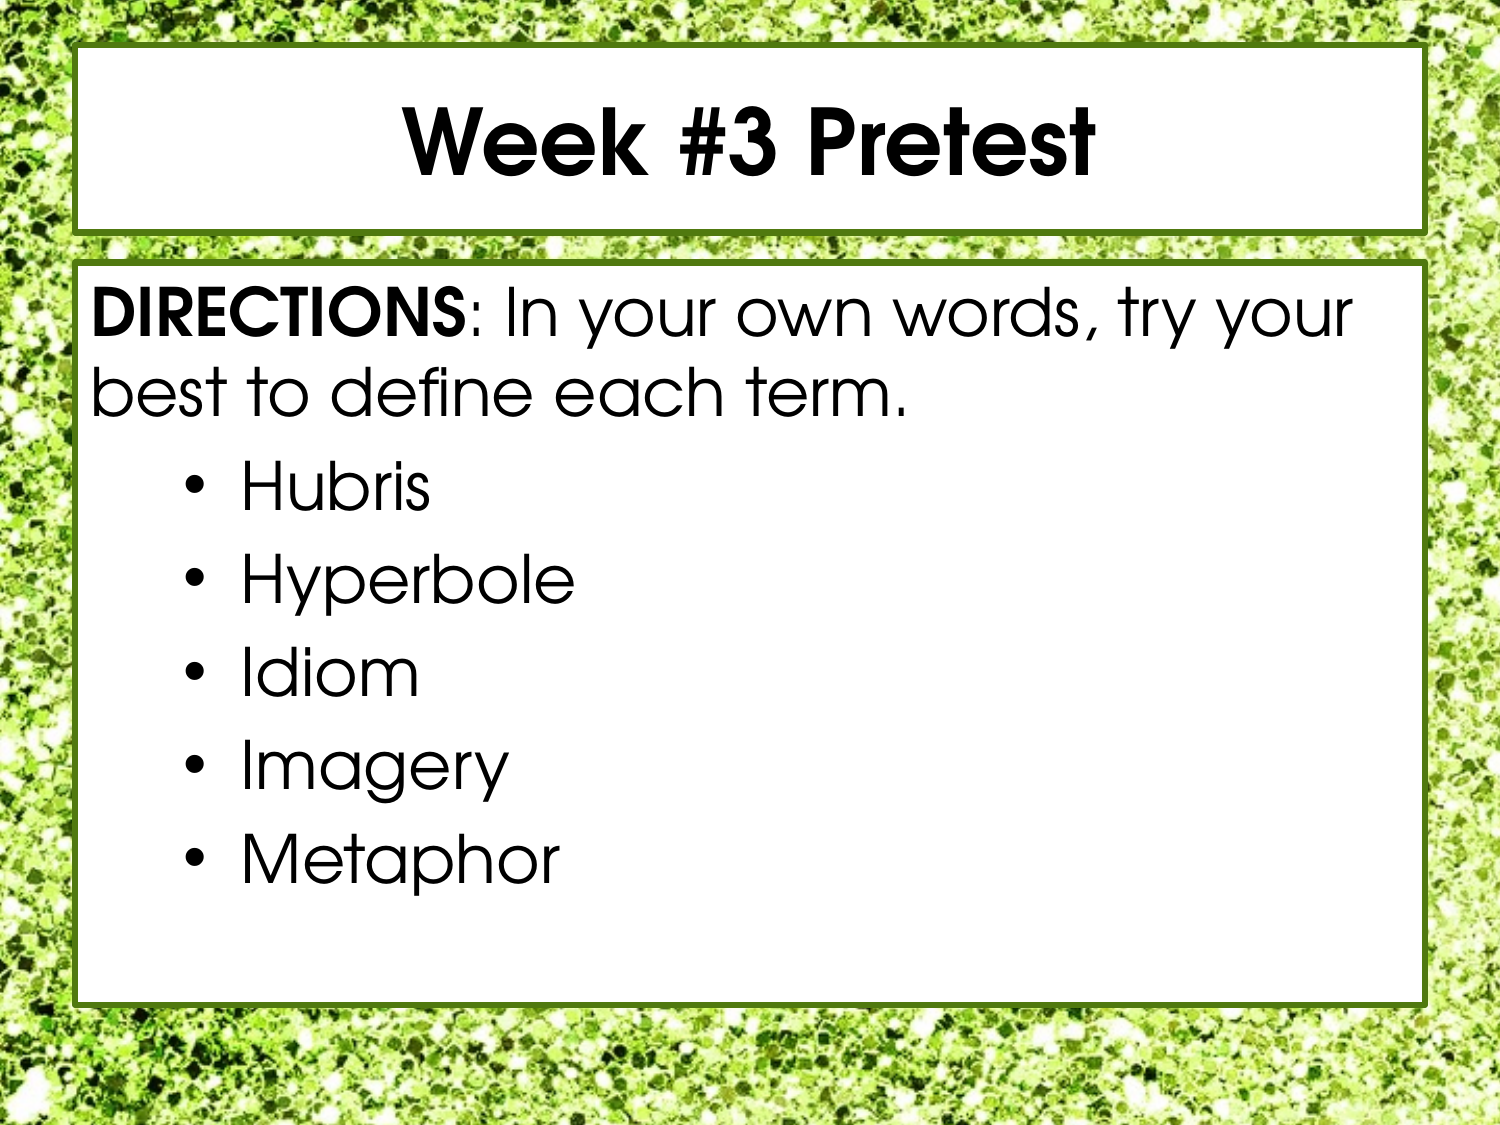

# Week #3 Pretest
DIRECTIONS: In your own words, try your best to define each term.
Hubris
Hyperbole
Idiom
Imagery
Metaphor